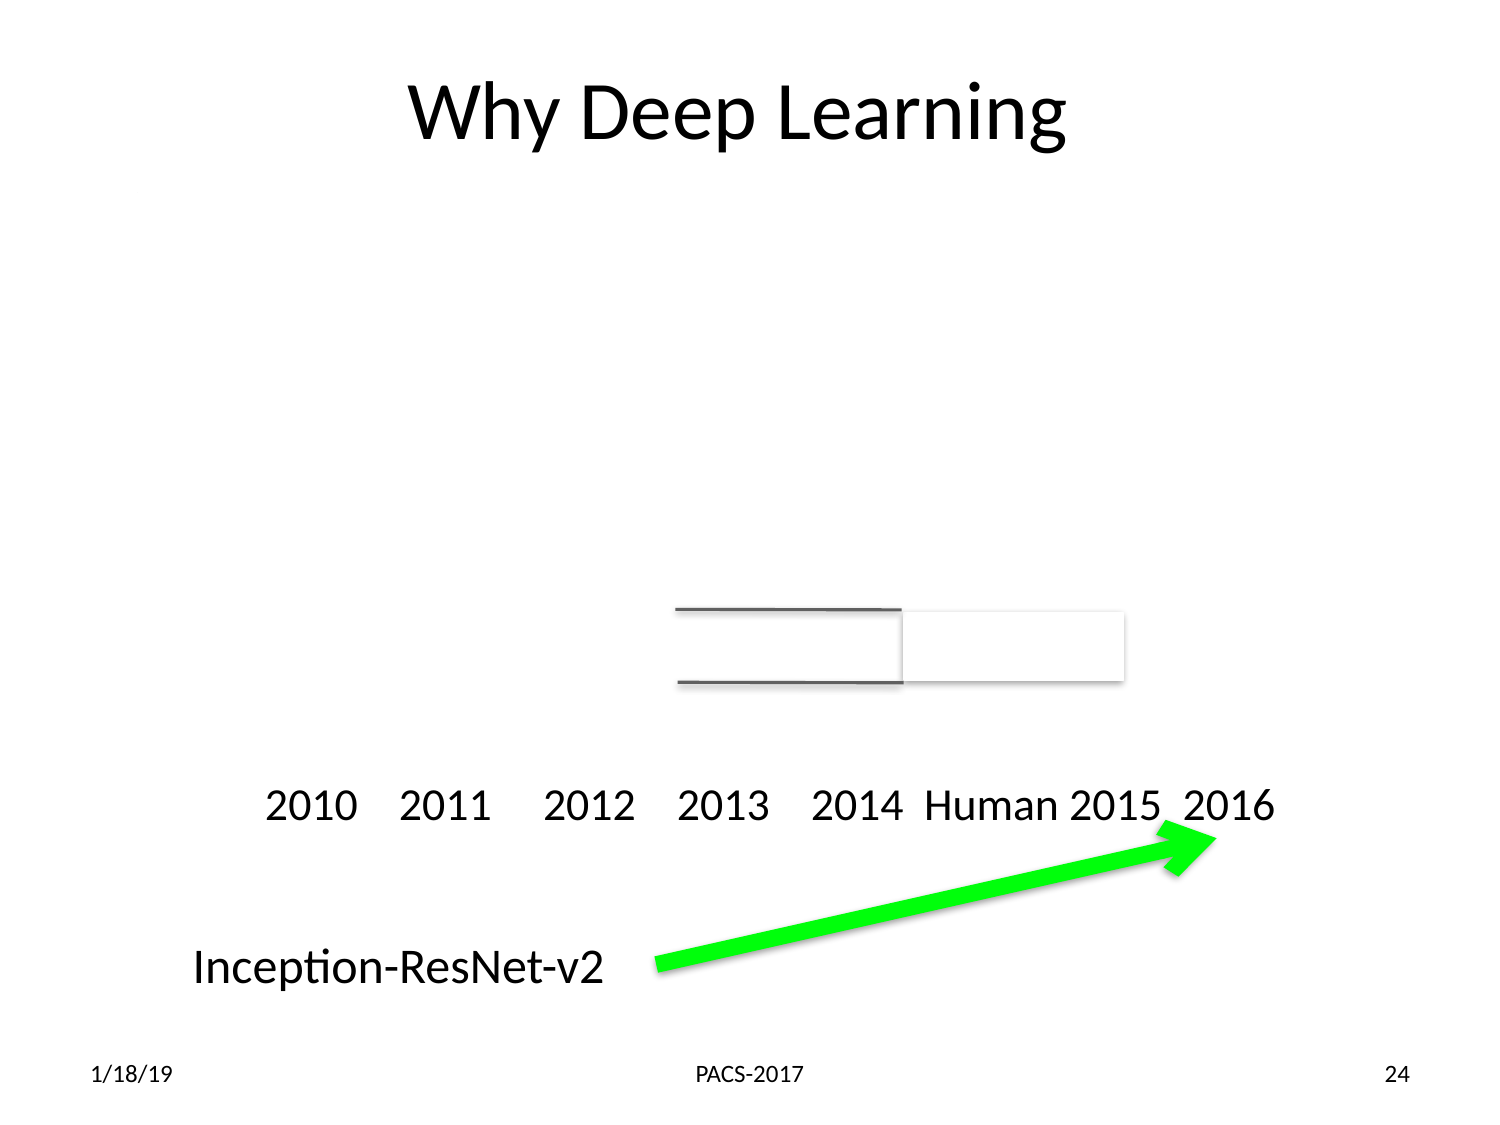

# Why Deep Learning

### Chart: Large Scale Visual Recognition Challenge 2012

| Category |
|---|
2010    2011     2012    2013    2014  Human 2015  2016
Inception-ResNet-v2

1/18/19
PACS-2017
24